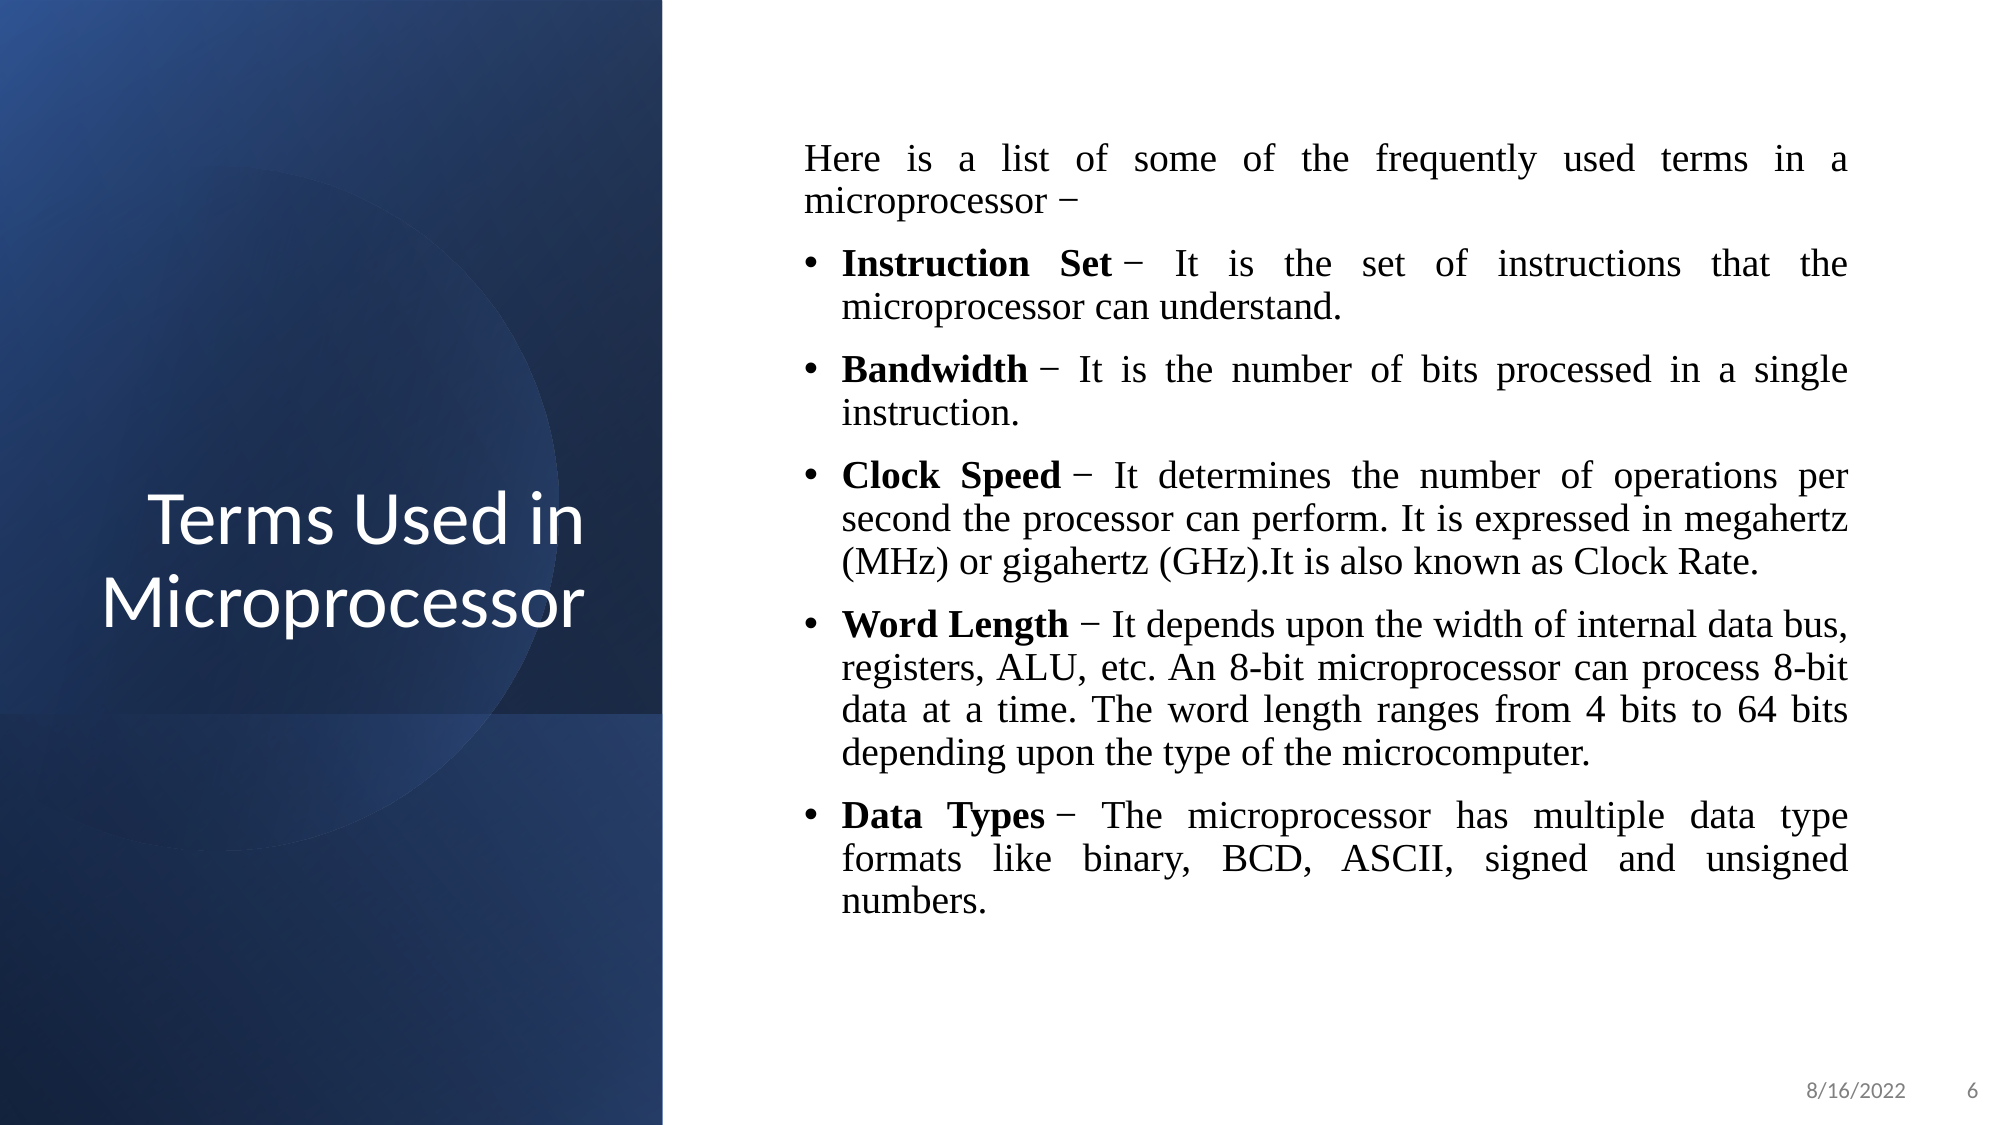

# Terms Used in Microprocessor
Here is a list of some of the frequently used terms in a microprocessor −
Instruction Set − It is the set of instructions that the microprocessor can understand.
Bandwidth − It is the number of bits processed in a single instruction.
Clock Speed − It determines the number of operations per second the processor can perform. It is expressed in megahertz (MHz) or gigahertz (GHz).It is also known as Clock Rate.
Word Length − It depends upon the width of internal data bus, registers, ALU, etc. An 8-bit microprocessor can process 8-bit data at a time. The word length ranges from 4 bits to 64 bits depending upon the type of the microcomputer.
Data Types − The microprocessor has multiple data type formats like binary, BCD, ASCII, signed and unsigned numbers.

8/16/2022
6